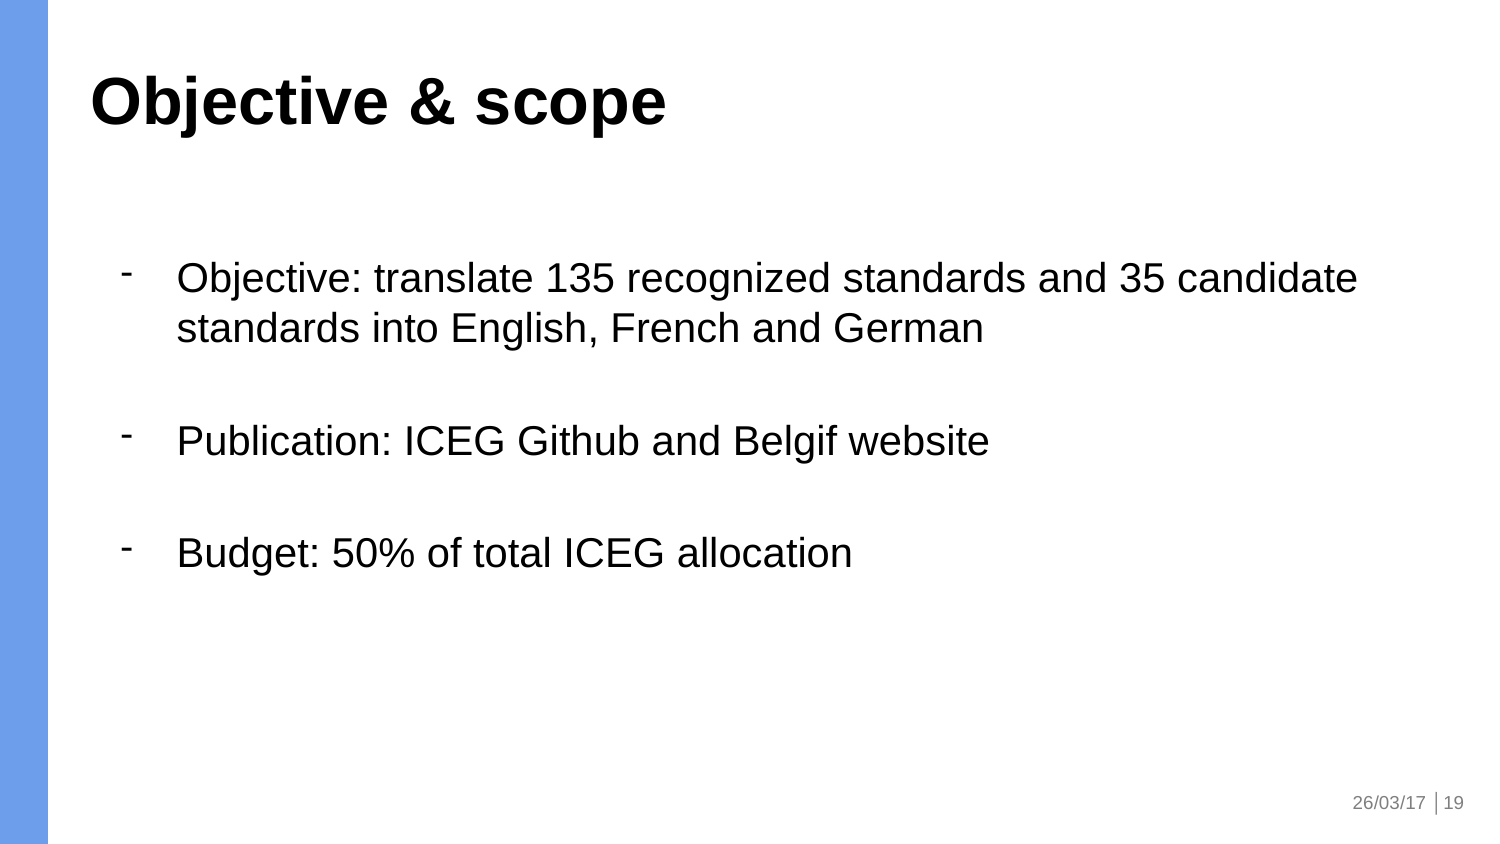

# Objective & scope
Objective: translate 135 recognized standards and 35 candidate standards into English, French and German

Publication: ICEG Github and Belgif website

Budget: 50% of total ICEG allocation

26/03/17 │19